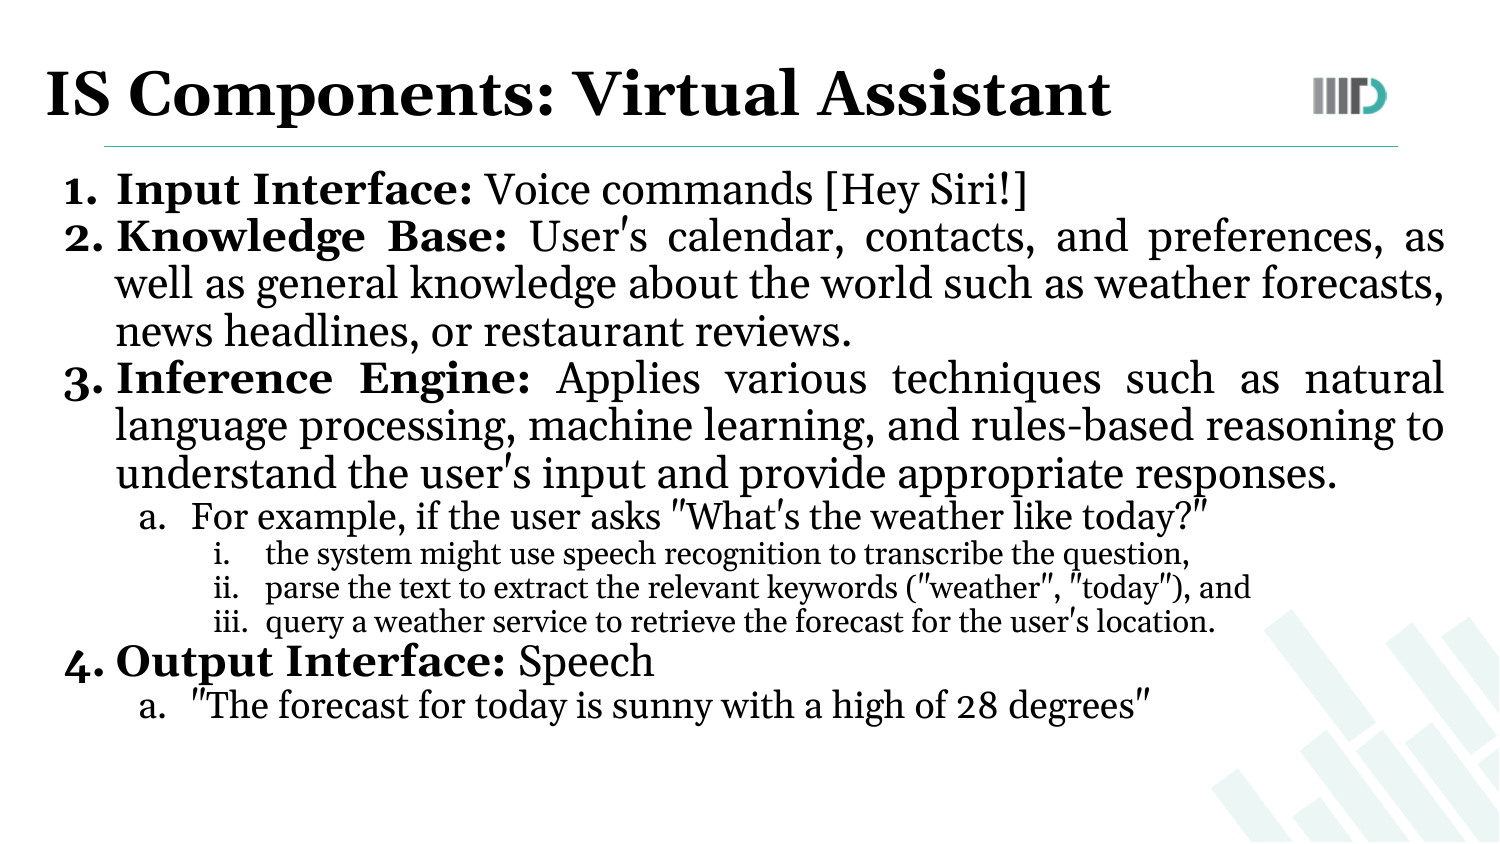

IS Components: Virtual Assistant
Input Interface: Voice commands [Hey Siri!]
Knowledge Base: User's calendar, contacts, and preferences, as well as general knowledge about the world such as weather forecasts, news headlines, or restaurant reviews.
Inference Engine: Applies various techniques such as natural language processing, machine learning, and rules-based reasoning to understand the user's input and provide appropriate responses.
For example, if the user asks "What's the weather like today?"
the system might use speech recognition to transcribe the question,
parse the text to extract the relevant keywords ("weather", "today"), and
query a weather service to retrieve the forecast for the user's location.
Output Interface: Speech
"The forecast for today is sunny with a high of 28 degrees"